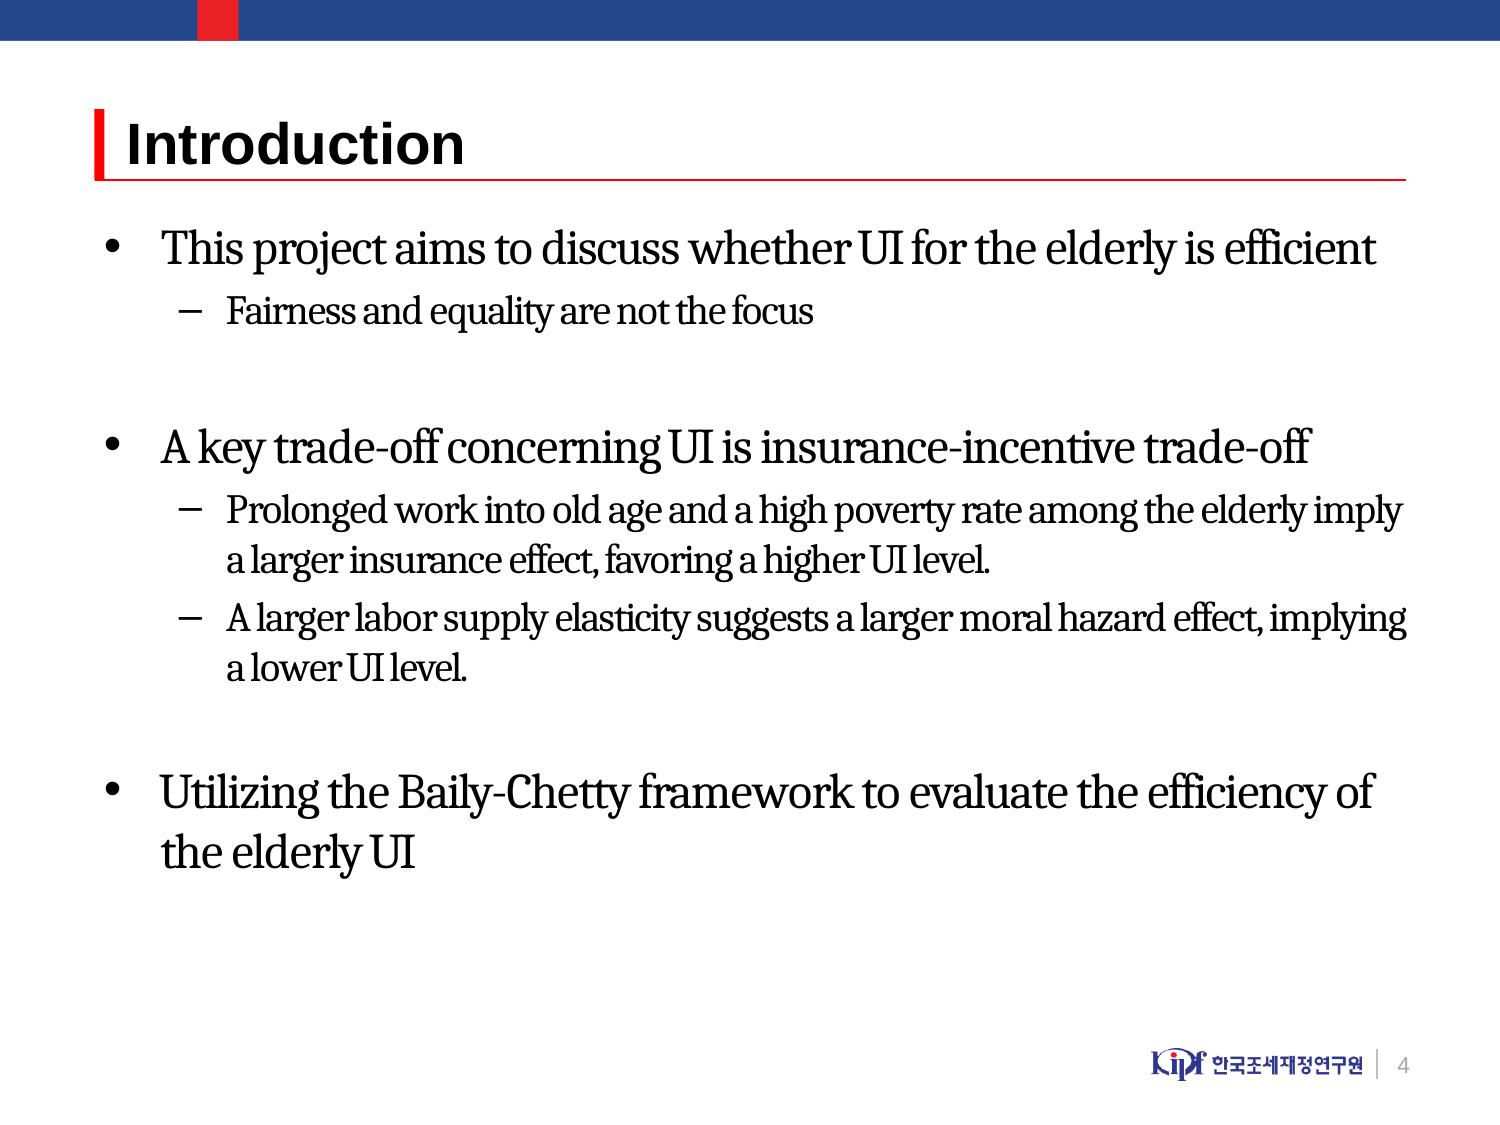

# Introduction
This project aims to discuss whether UI for the elderly is efficient
Fairness and equality are not the focus

A key trade-off concerning UI is insurance-incentive trade-off
Prolonged work into old age and a high poverty rate among the elderly imply a larger insurance effect, favoring a higher UI level.
A larger labor supply elasticity suggests a larger moral hazard effect, implying a lower UI level.

Utilizing the Baily-Chetty framework to evaluate the efficiency of the elderly UI

4